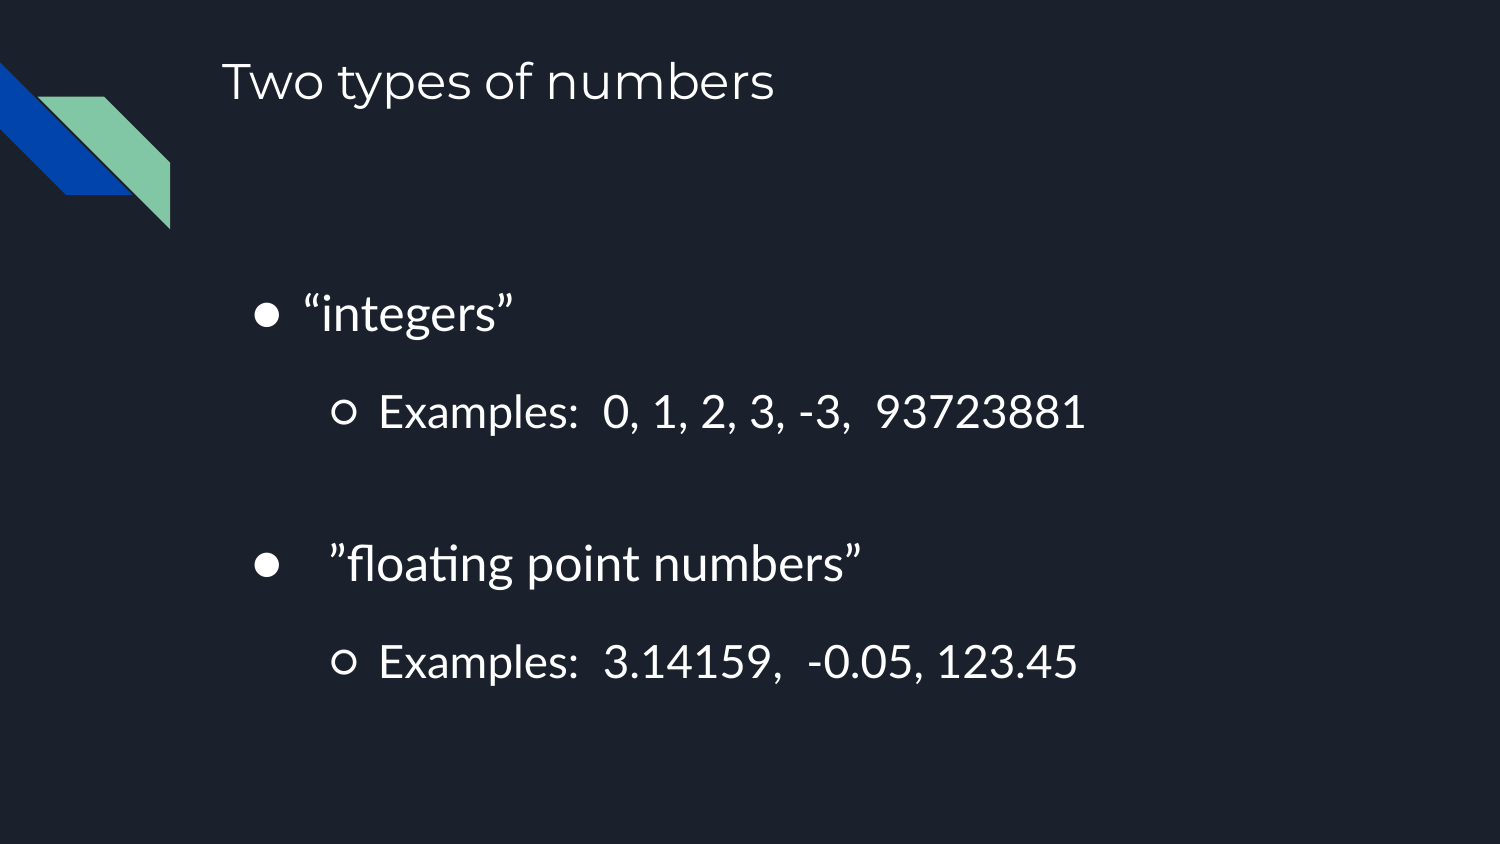

# Two types of numbers
“integers”
Examples:  0, 1, 2, 3, -3,  93723881

  ”floating point numbers”
Examples:  3.14159,  -0.05, 123.45